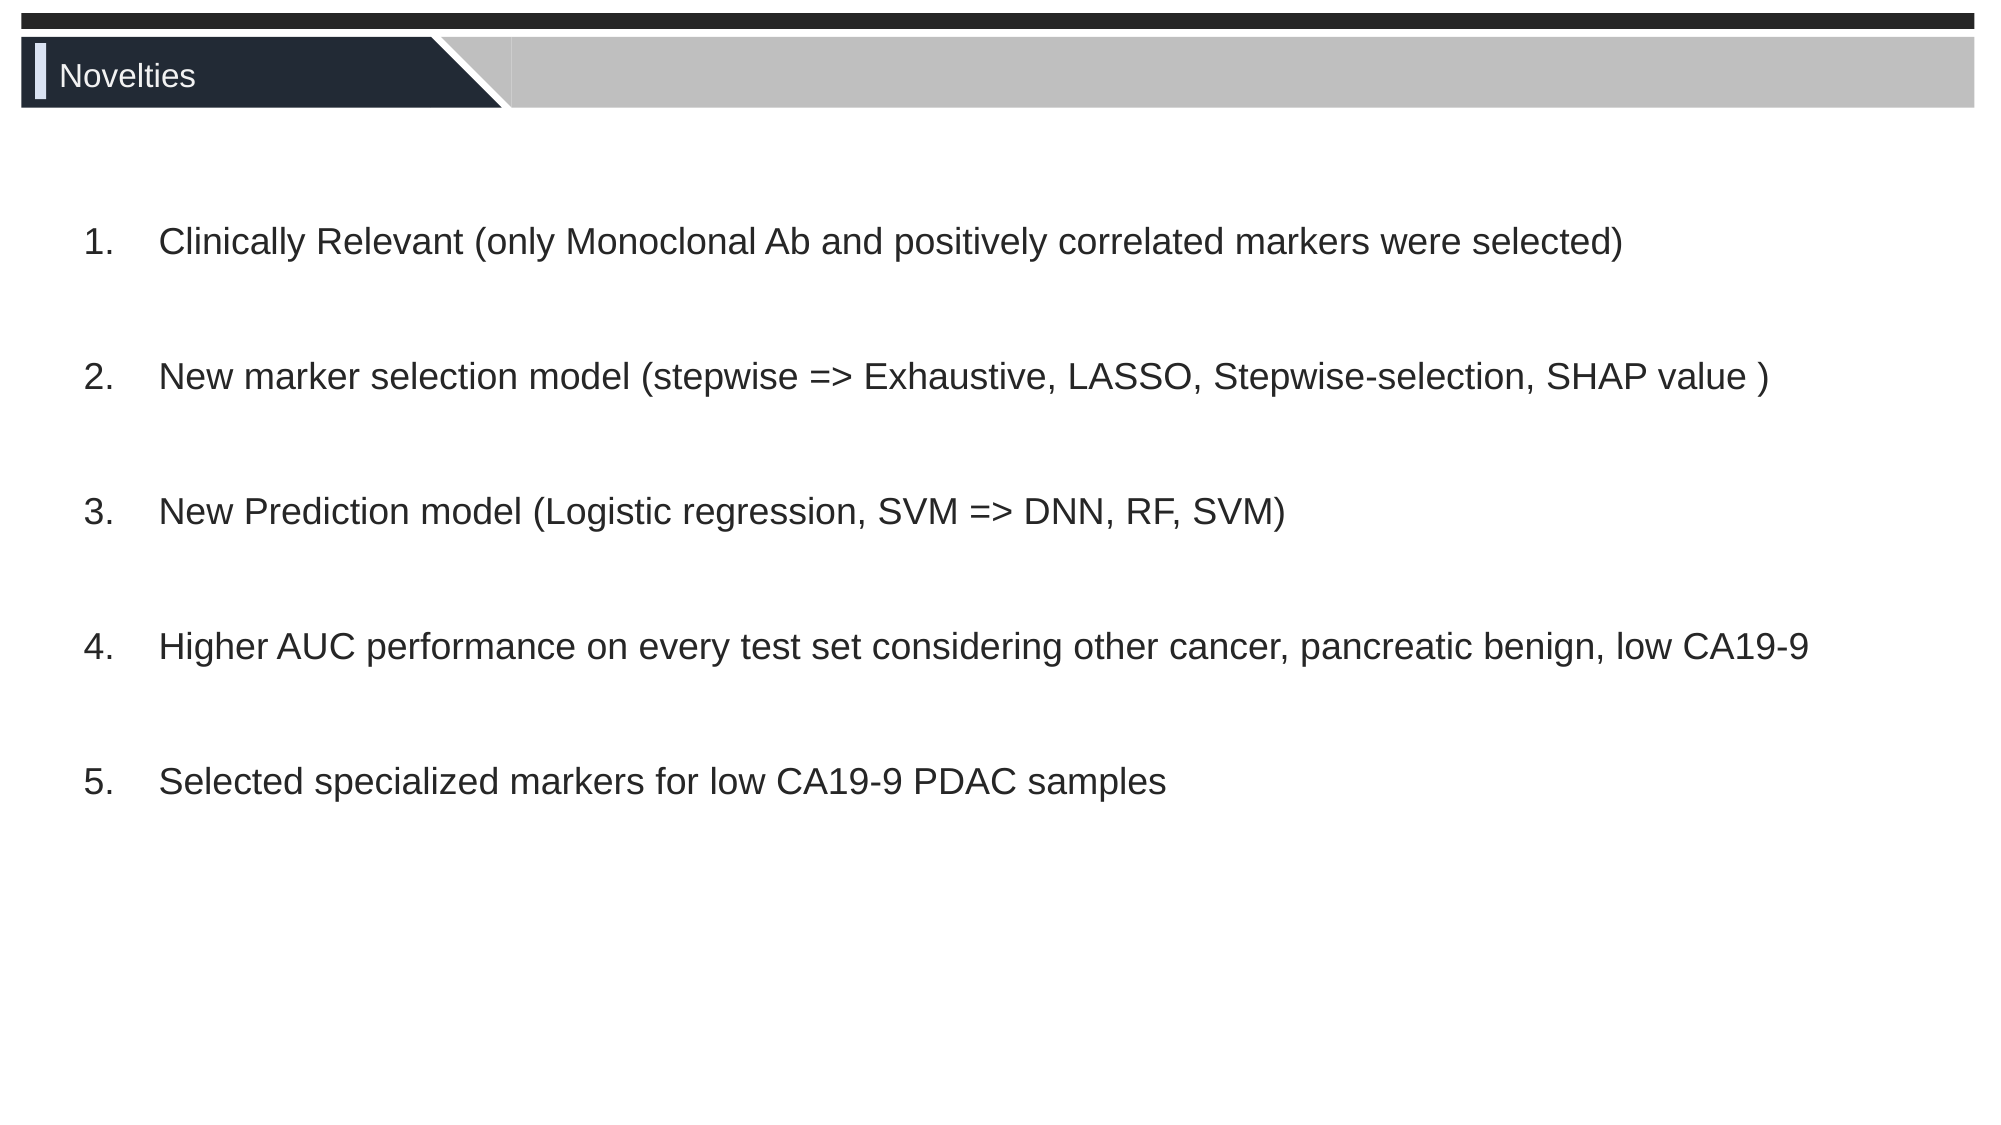

Novelties

Clinically Relevant (only Monoclonal Ab and positively correlated markers were selected)
New marker selection model (stepwise => Exhaustive, LASSO, Stepwise-selection, SHAP value )
New Prediction model (Logistic regression, SVM => DNN, RF, SVM)
Higher AUC performance on every test set considering other cancer, pancreatic benign, low CA19-9
Selected specialized markers for low CA19-9 PDAC samples